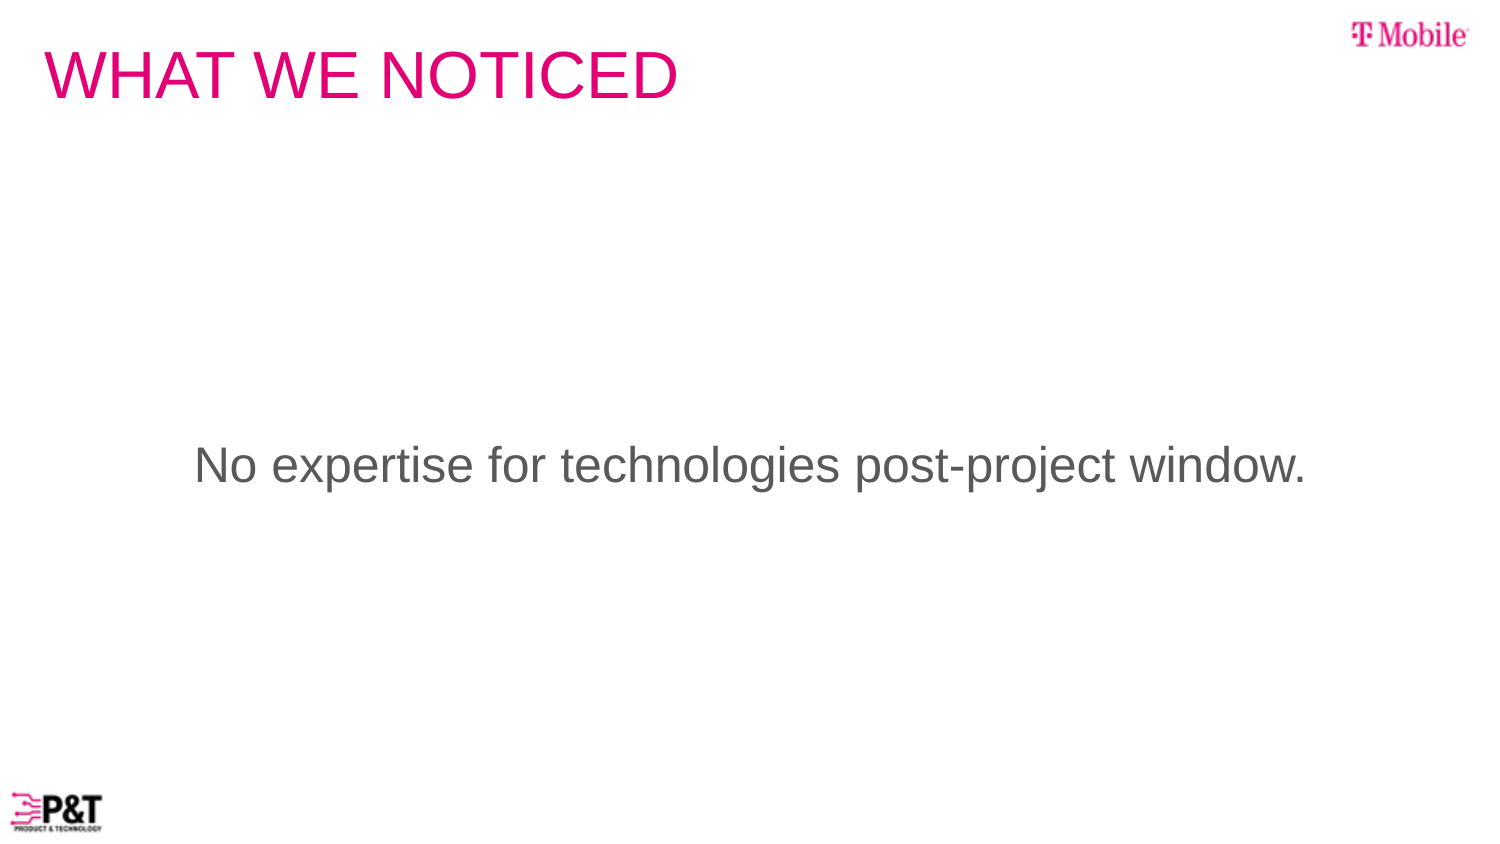

# WHAT WE NOTICED
No expertise for technologies post-project window.